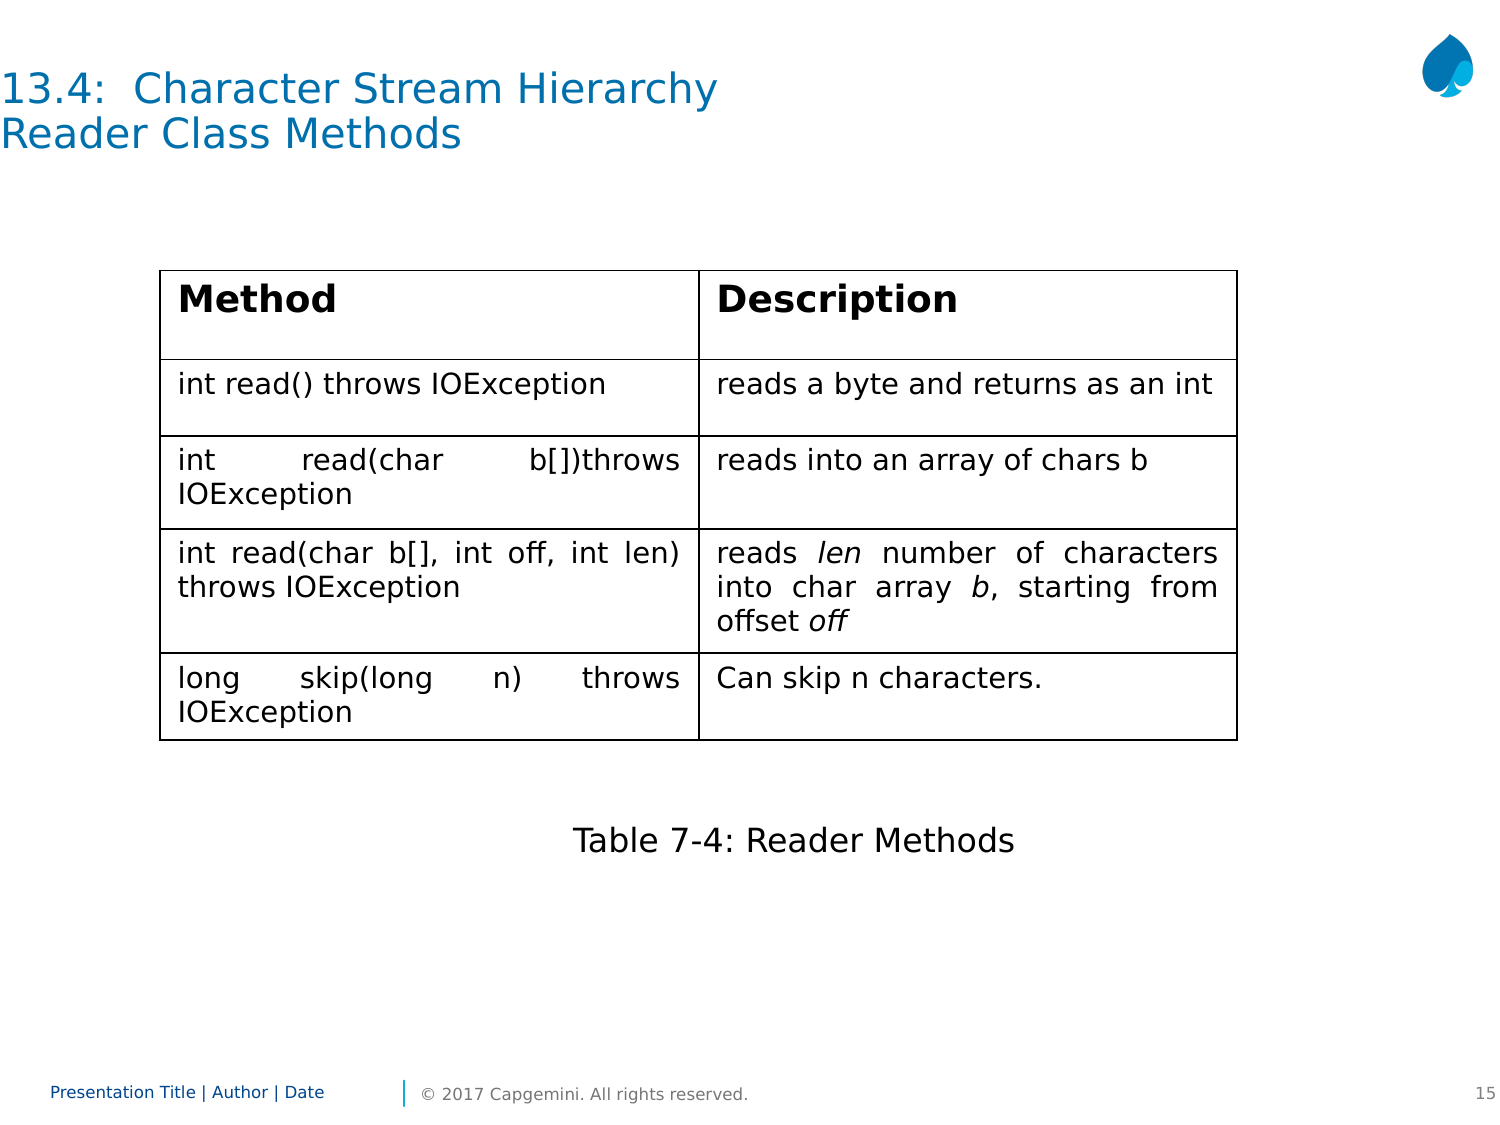

13.4:  Character Stream Hierarchy
Reader Class Methods
| Method | Description |
| --- | --- |
| int read() throws IOException | reads a byte and returns as an int |
| int read(char b[])throws IOException | reads into an array of chars b |
| int read(char b[], int off, int len) throws IOException | reads len number of characters into char array b, starting from offset off |
| long skip(long n) throws IOException | Can skip n characters. |
Table 7‑4: Reader Methods